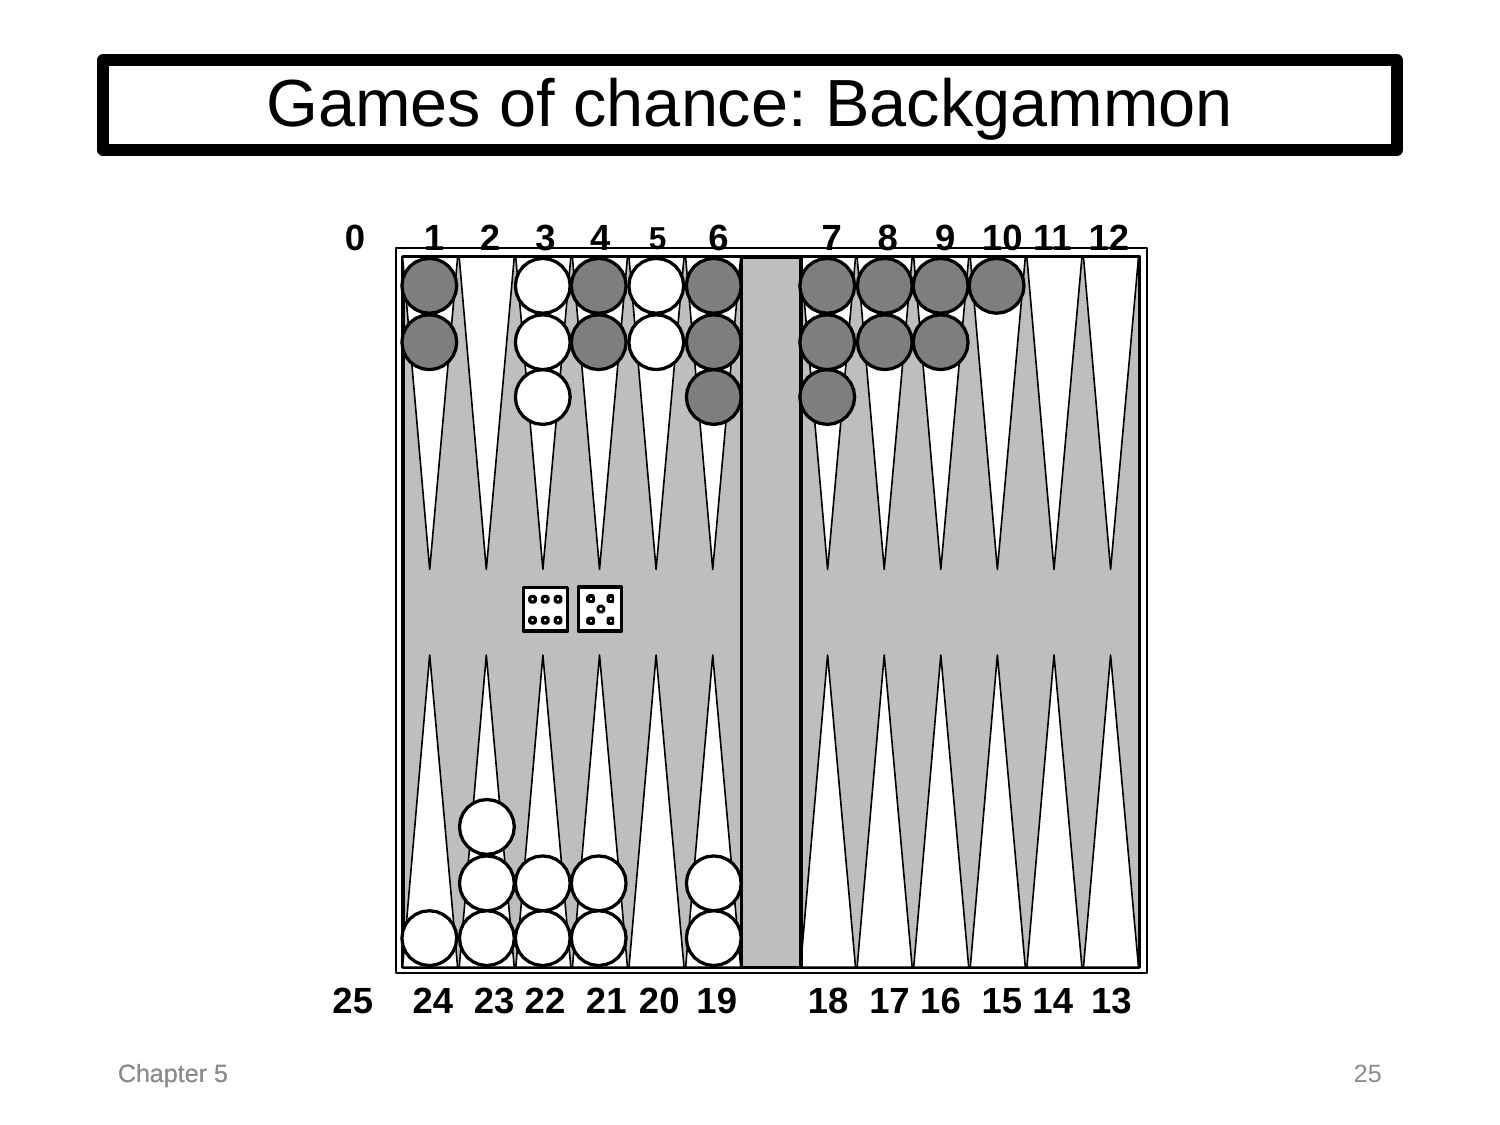

# Games of chance: Backgammon
0	1	2	3	4	5	6	7	8	9	10 11 12

25	24  23 22  21 20 19	18  17 16  15 14 13
25